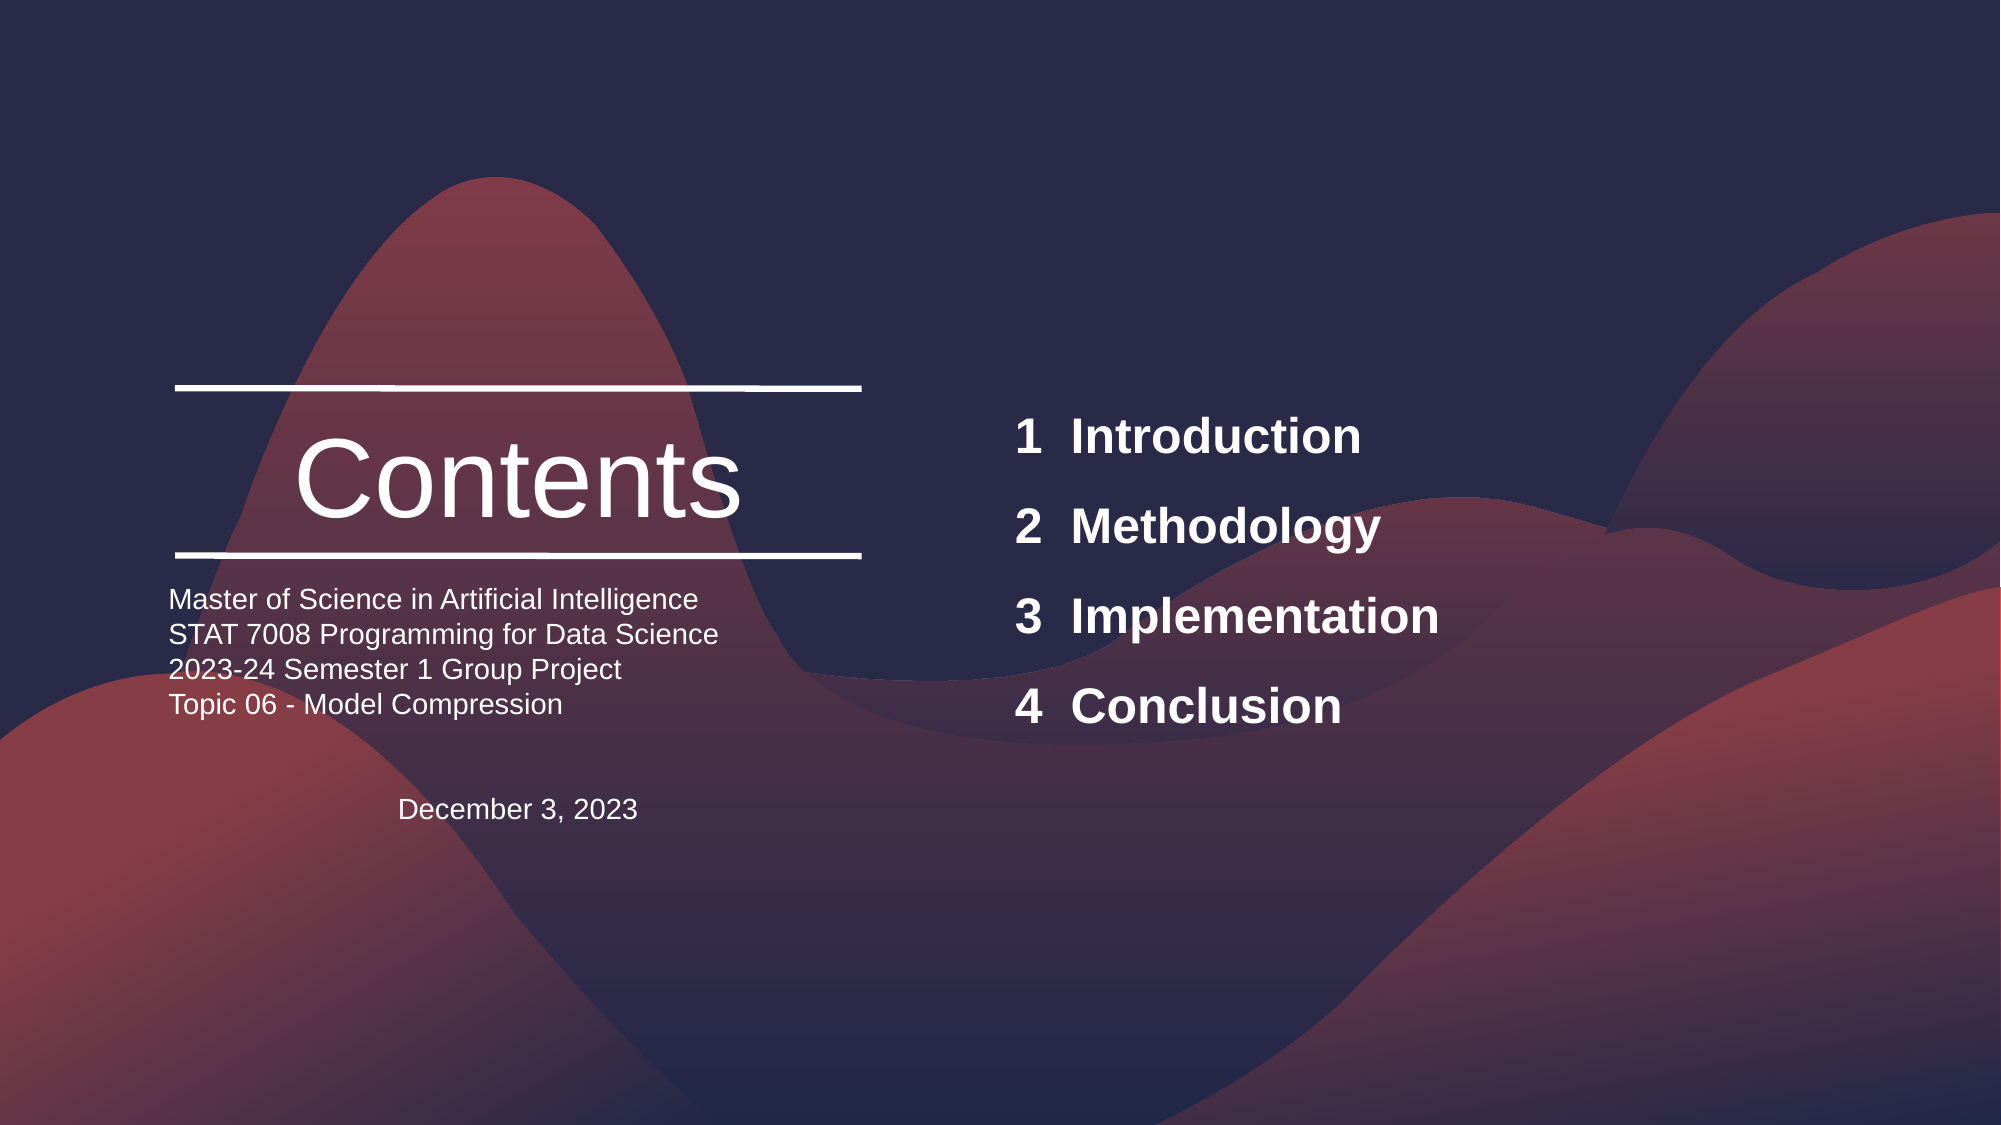

1  Introduction
2  Methodology
3  Implementation
4  Conclusion
Contents

Master of Science in Artificial Intelligence
STAT 7008 Programming for Data Science
2023-24 Semester 1 Group Project
Topic 06 - Model Compression

December 3, 2023